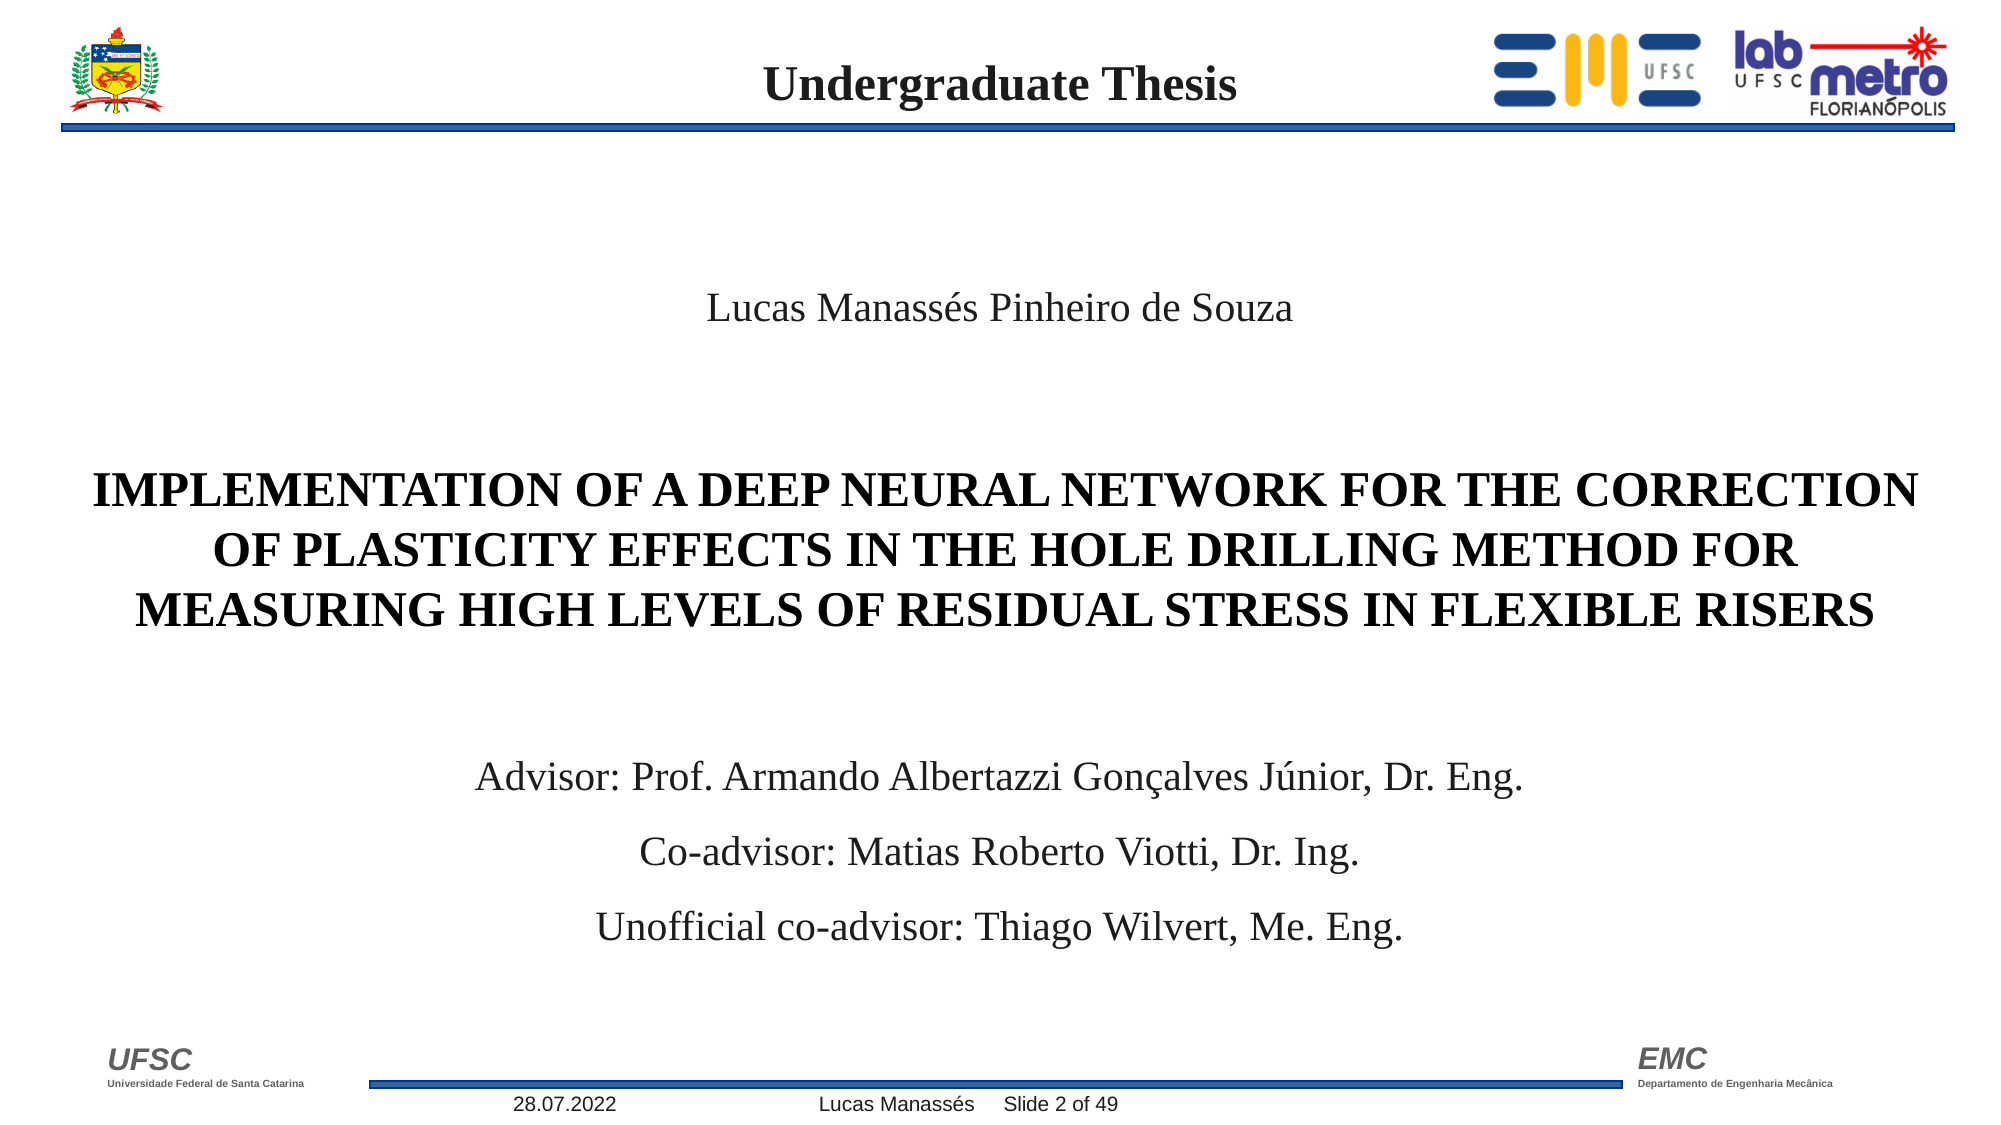

Lucas Manassés Pinheiro de Souza
IMPLEMENTATION OF A DEEP NEURAL NETWORK FOR THE CORRECTION OF PLASTICITY EFFECTS IN THE HOLE DRILLING METHOD FOR MEASURING HIGH LEVELS OF RESIDUAL STRESS IN FLEXIBLE RISERS
Advisor: Prof. Armando Albertazzi Gonçalves Júnior, Dr. Eng.
Co-advisor: Matias Roberto Viotti, Dr. Ing.
Unofficial co-advisor: Thiago Wilvert, Me. Eng.